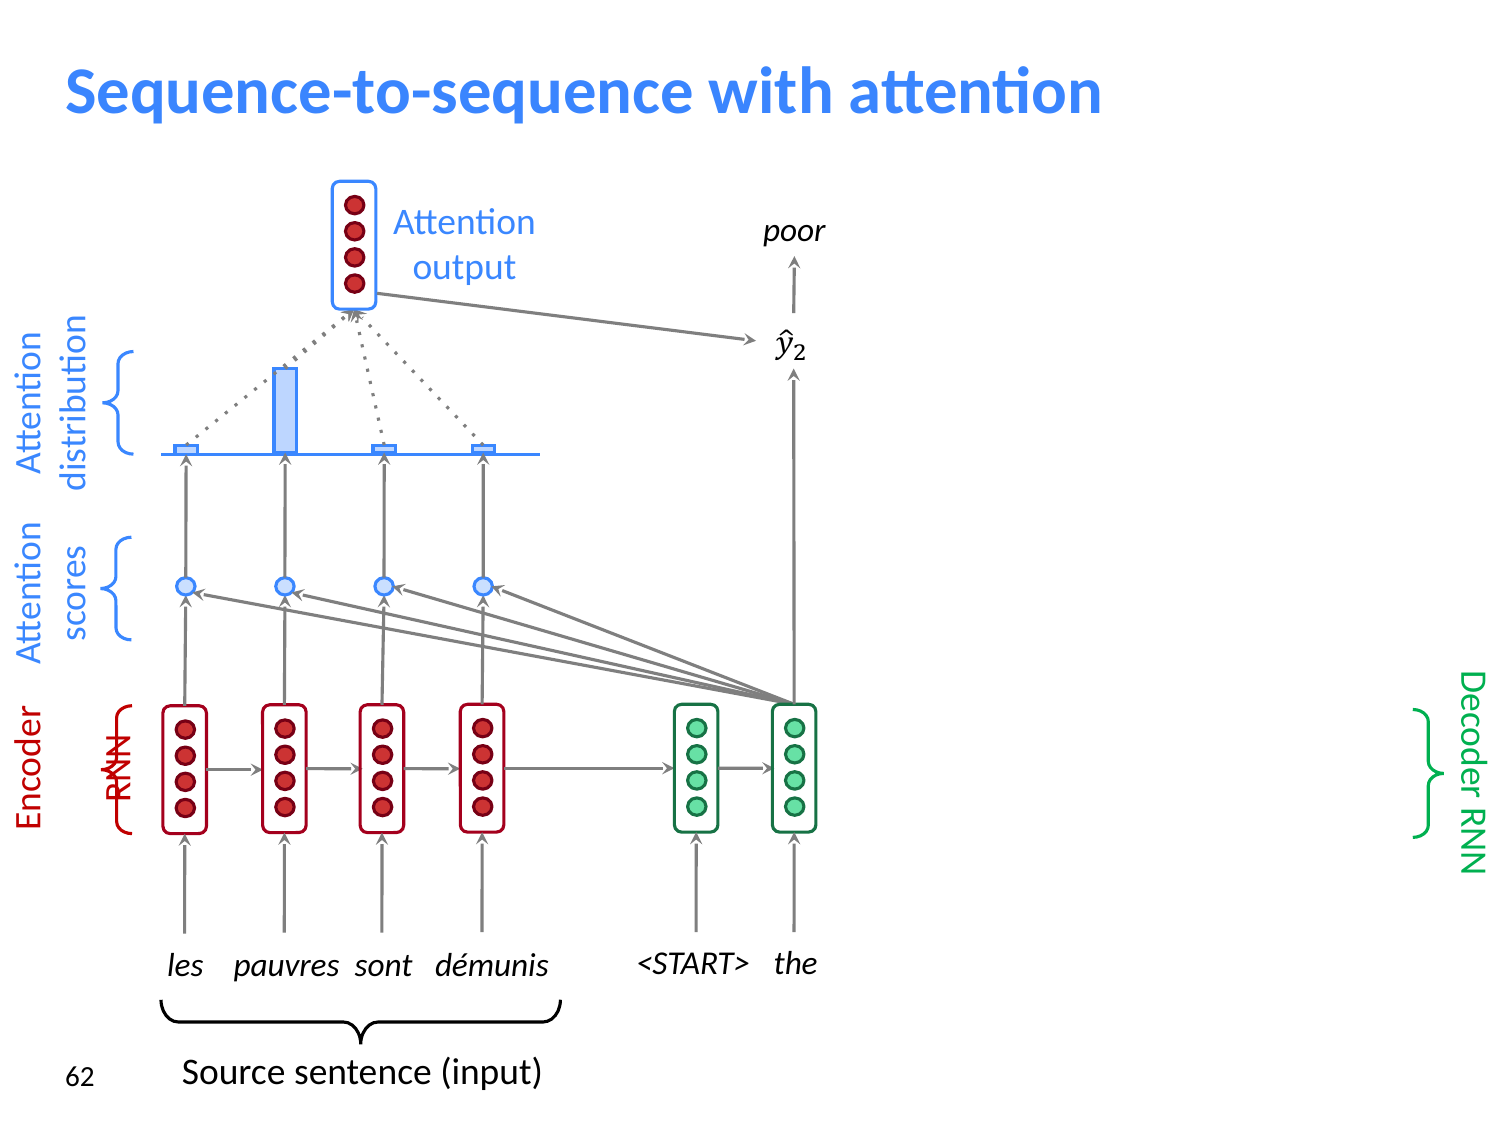

# Sequence-to-sequence with attention
Attention output
poor

Attention distribution

Attention scores

Encoder
RNN
Decoder RNN

<START>
the
les    pauvres  sont   démunis
Source sentence (input)
62